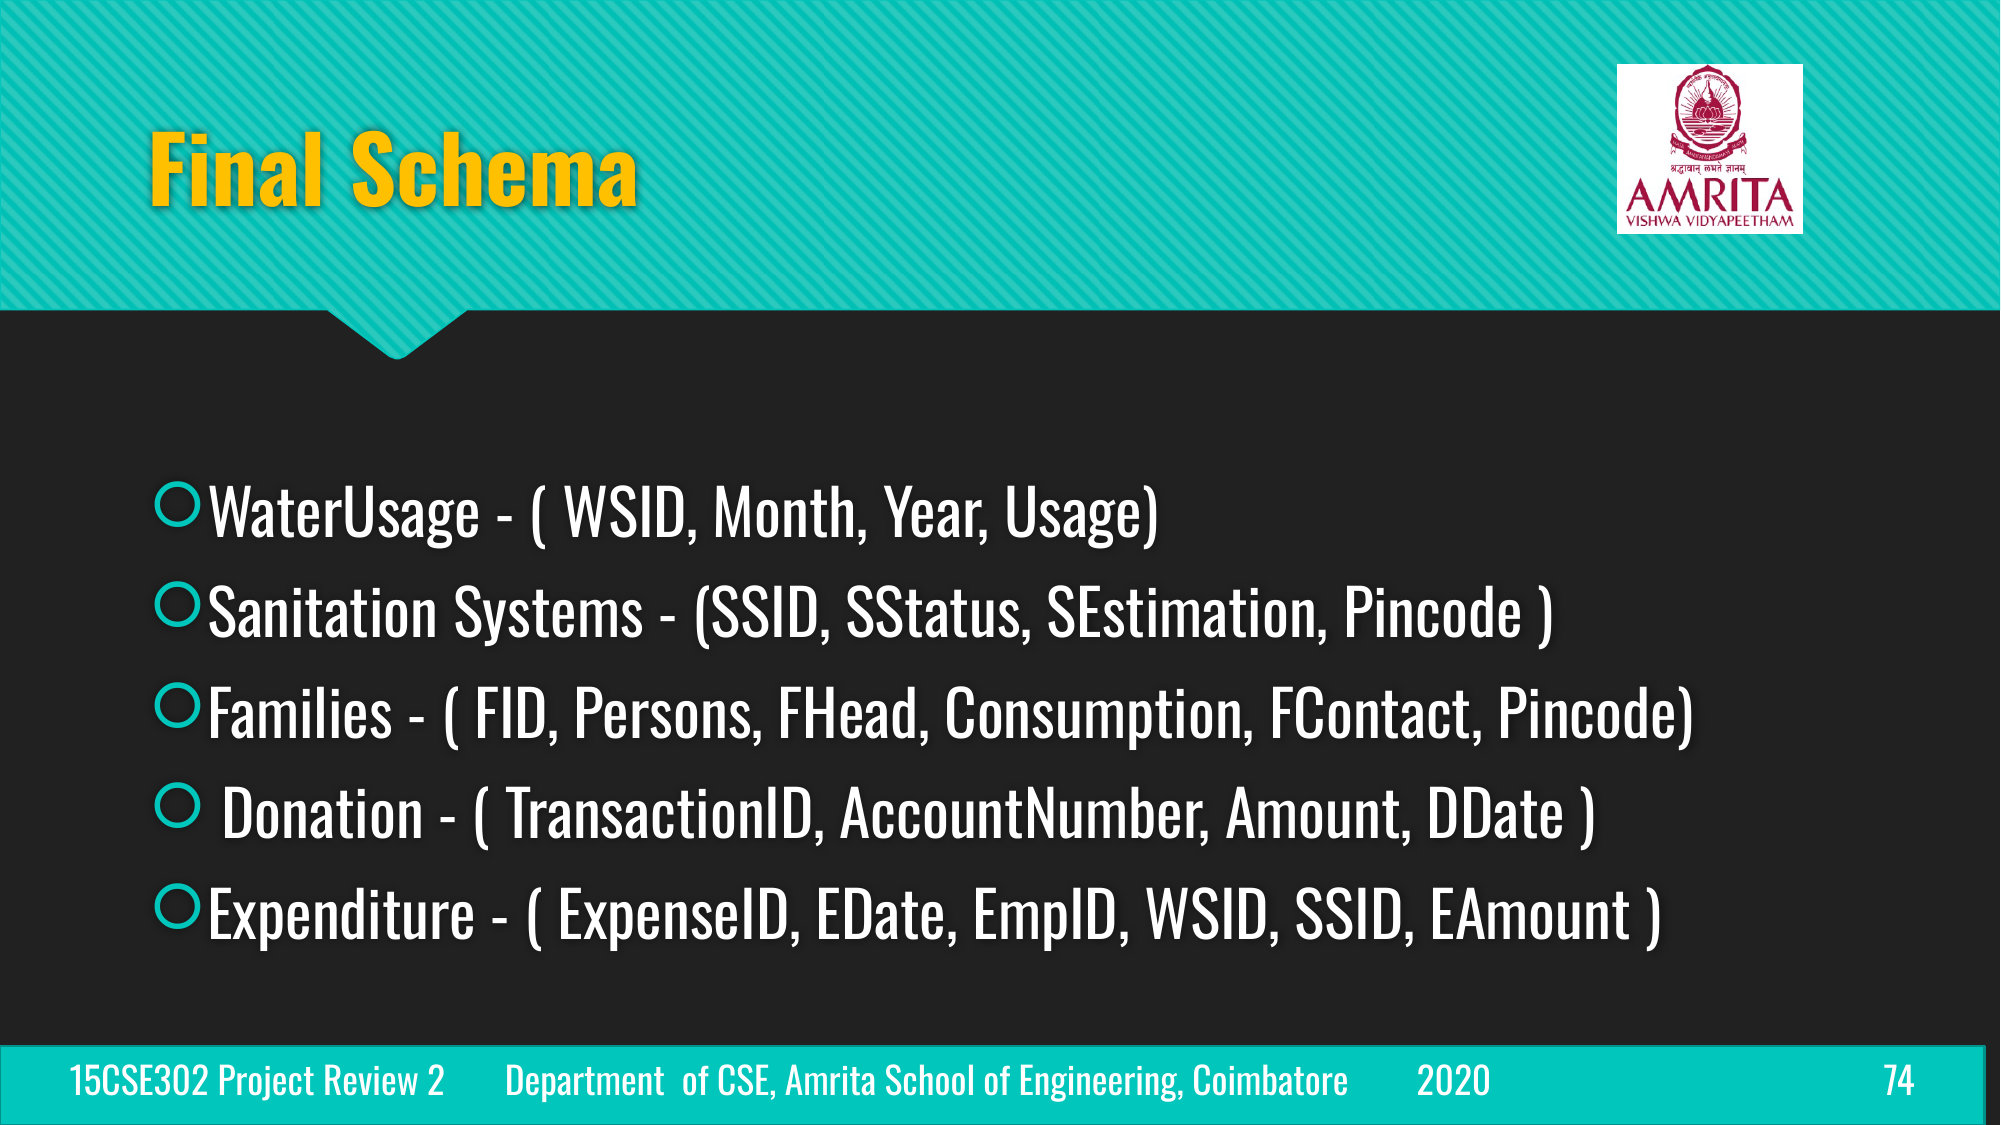

# Final Schema

WaterUsage - ( WSID, Month, Year, Usage)
Sanitation Systems - (SSID, SStatus, SEstimation, Pincode )
Families - ( FID, Persons, FHead, Consumption, FContact, Pincode)
 Donation - ( TransactionID, AccountNumber, Amount, DDate )
Expenditure - ( ExpenseID, EDate, EmpID, WSID, SSID, EAmount )